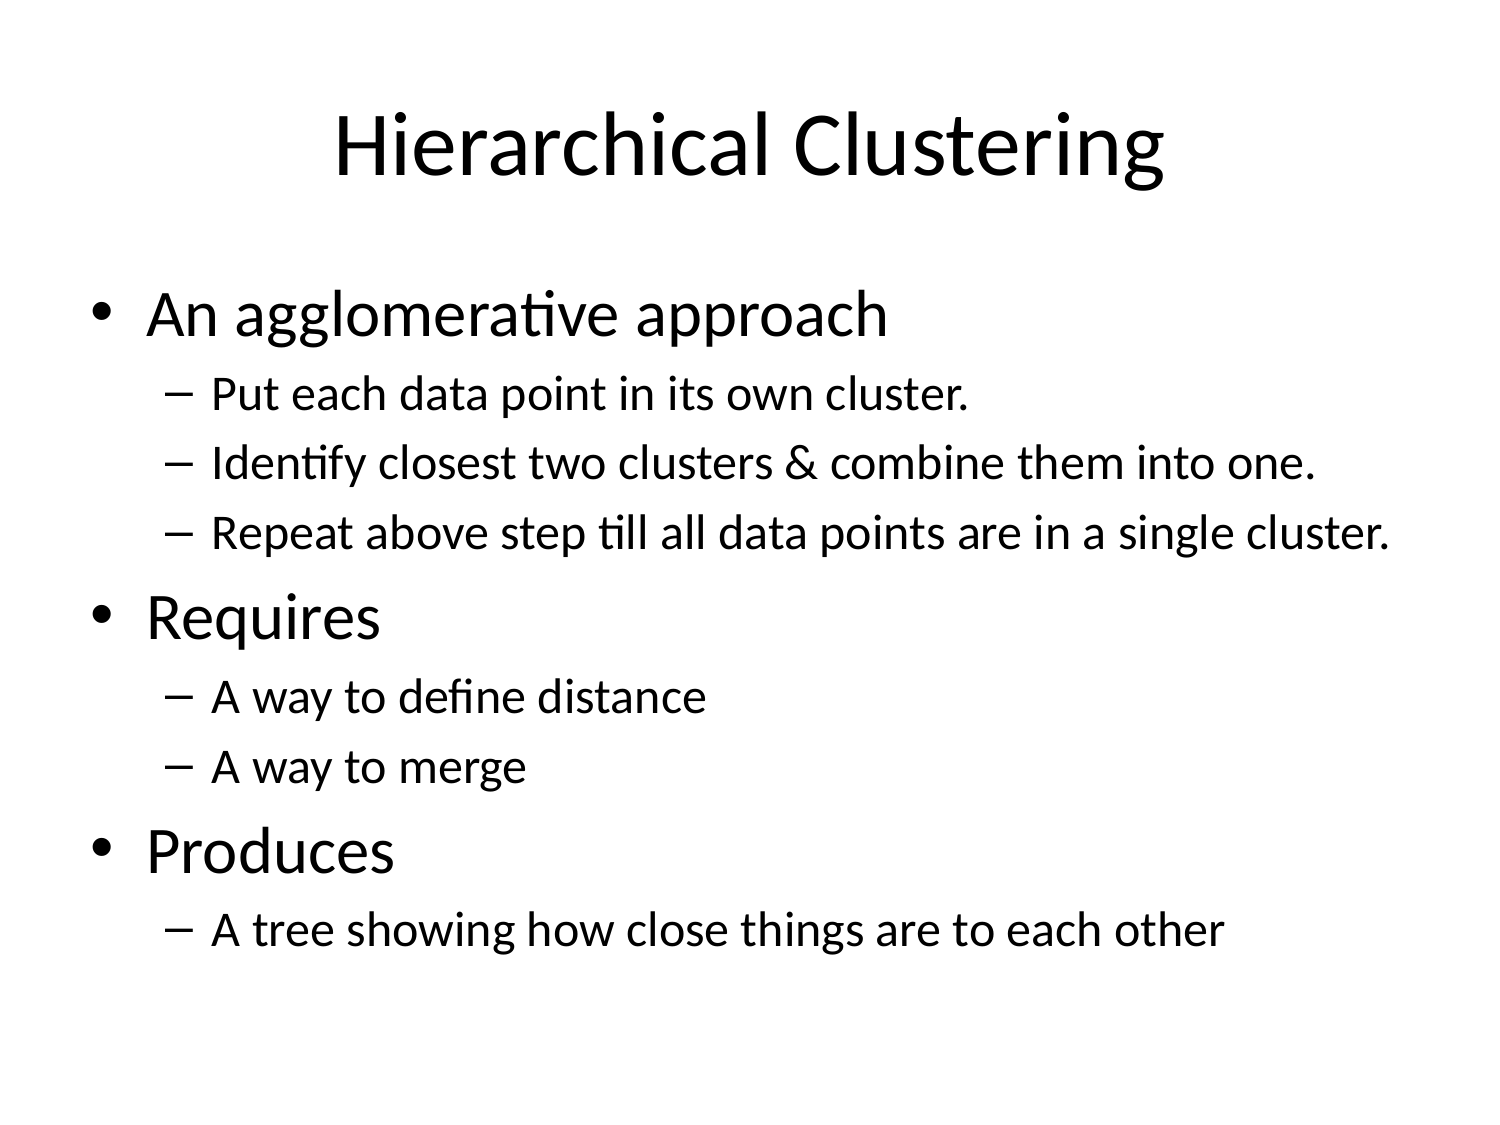

# Hierarchical Clustering
An agglomerative approach
Put each data point in its own cluster.
Identify closest two clusters & combine them into one.
Repeat above step till all data points are in a single cluster.
Requires
A way to define distance
A way to merge
Produces
A tree showing how close things are to each other